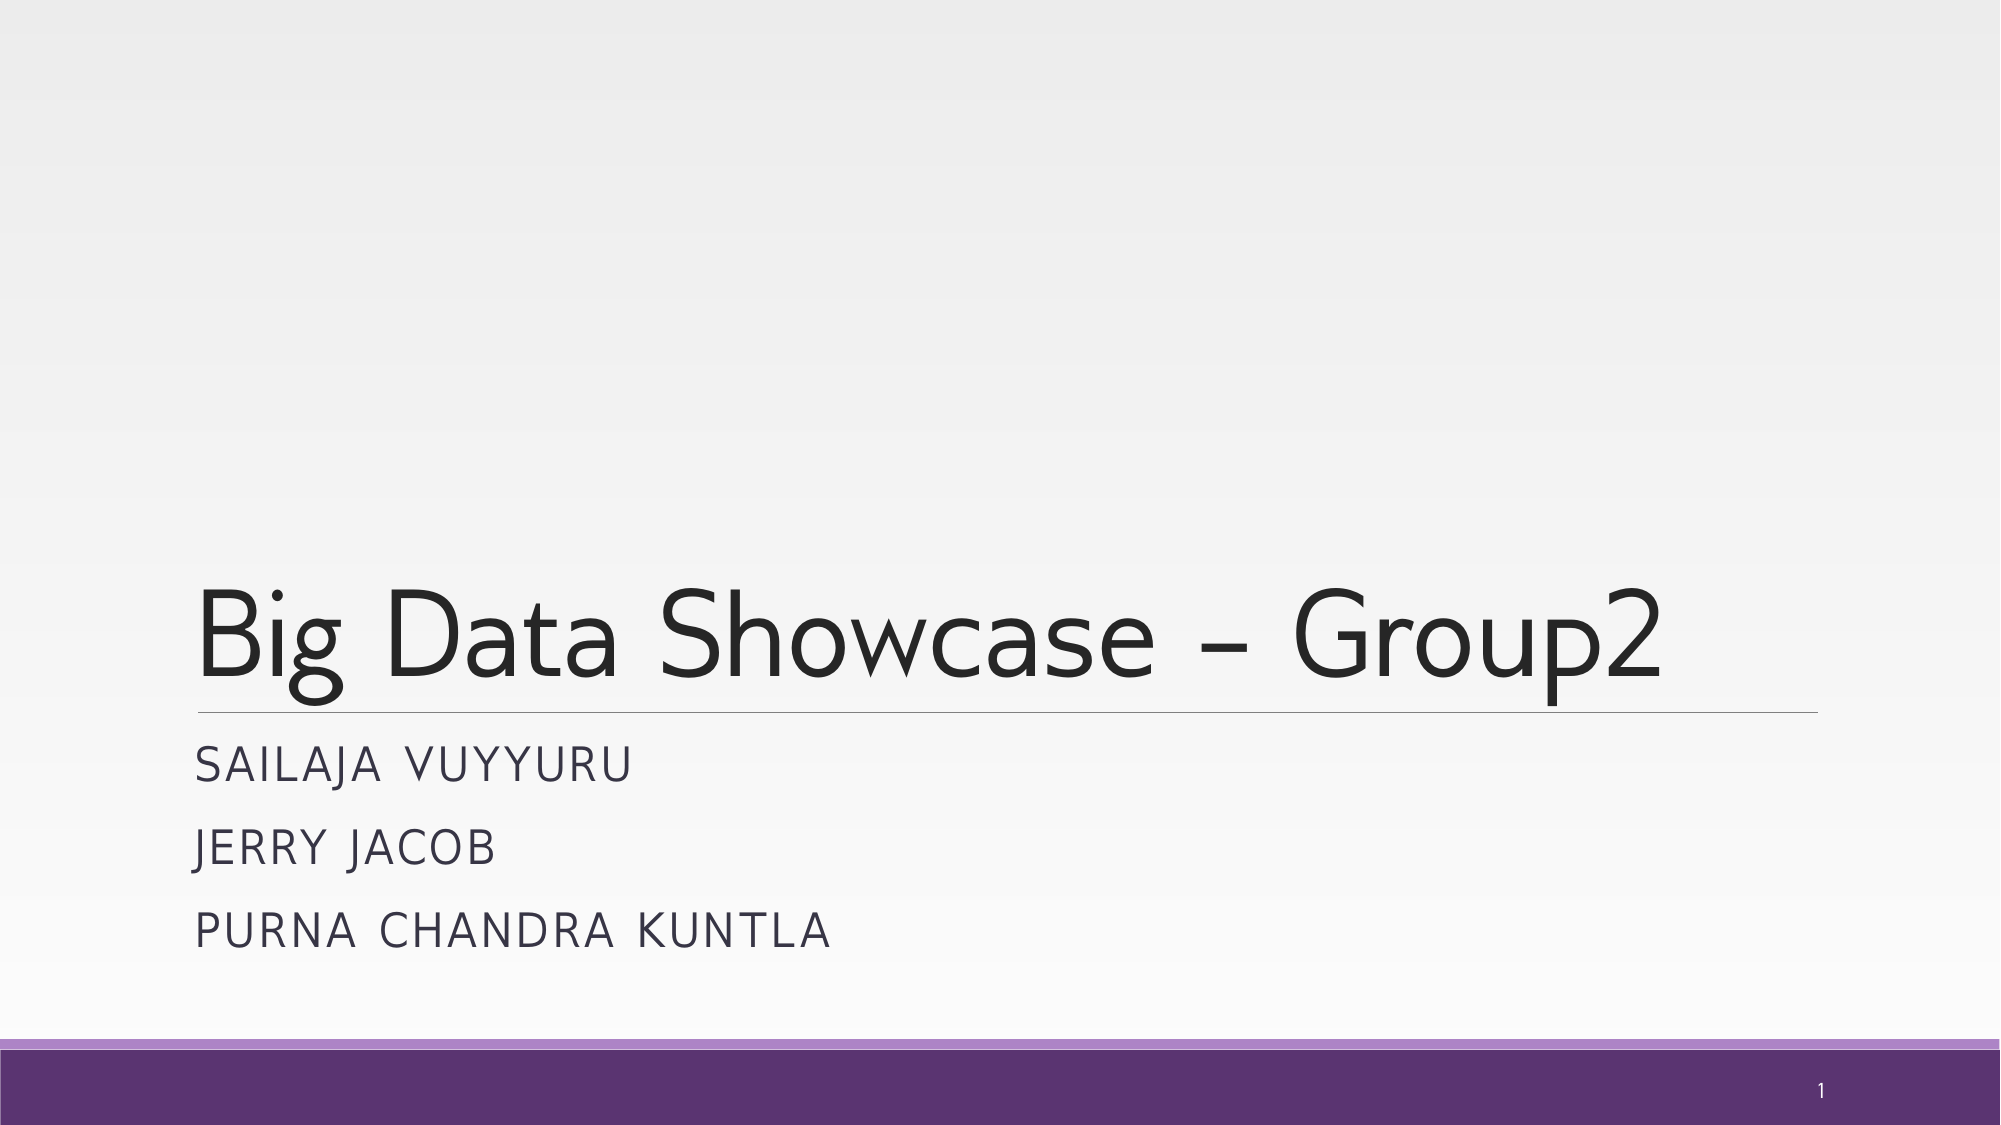

# Big Data Showcase – Group2
Sailaja Vuyyuru
Jerry JacoB
Purna Chandra Kuntla
1